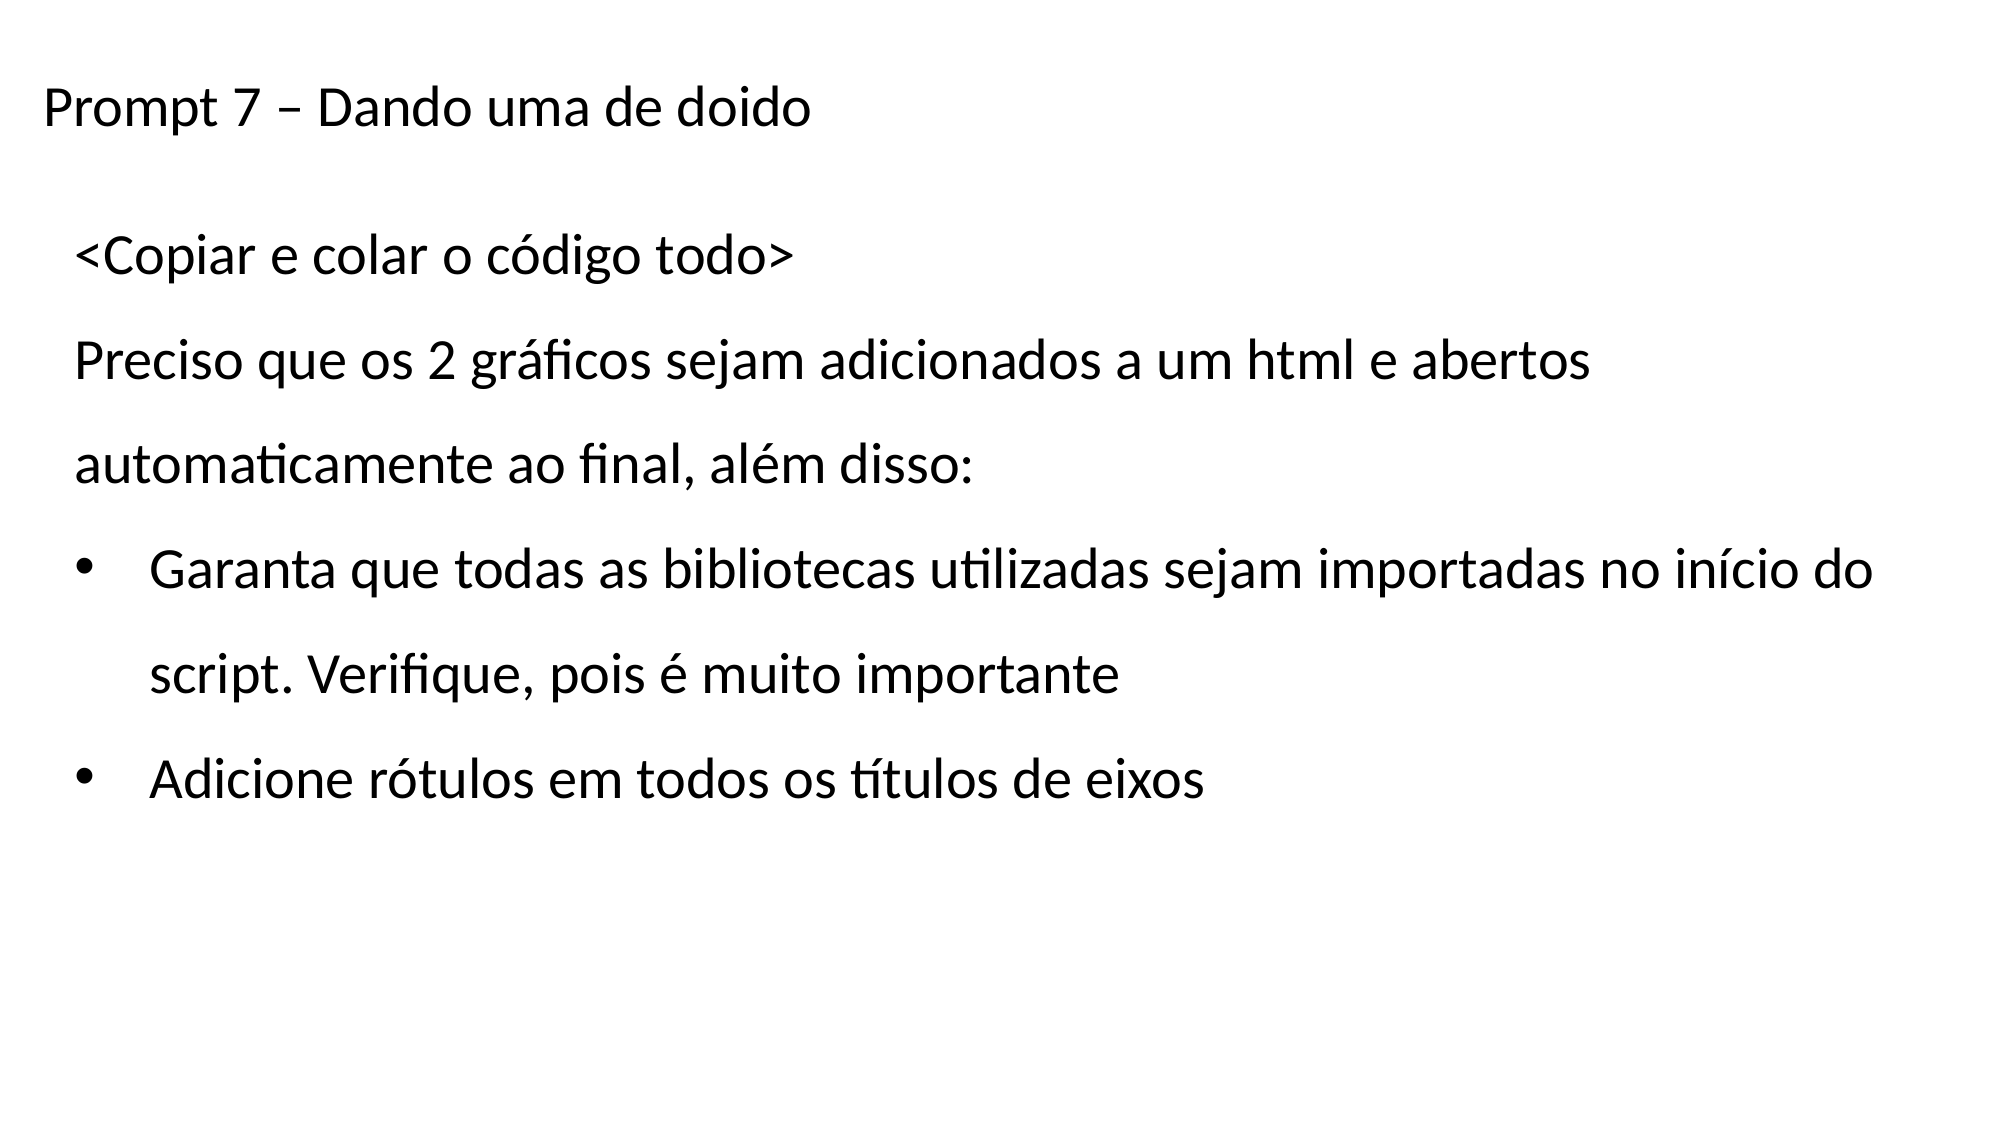

Prompt 7 – Dando uma de doido
<Copiar e colar o código todo>
Preciso que os 2 gráficos sejam adicionados a um html e abertos automaticamente ao final, além disso:
Garanta que todas as bibliotecas utilizadas sejam importadas no início do script. Verifique, pois é muito importante
Adicione rótulos em todos os títulos de eixos